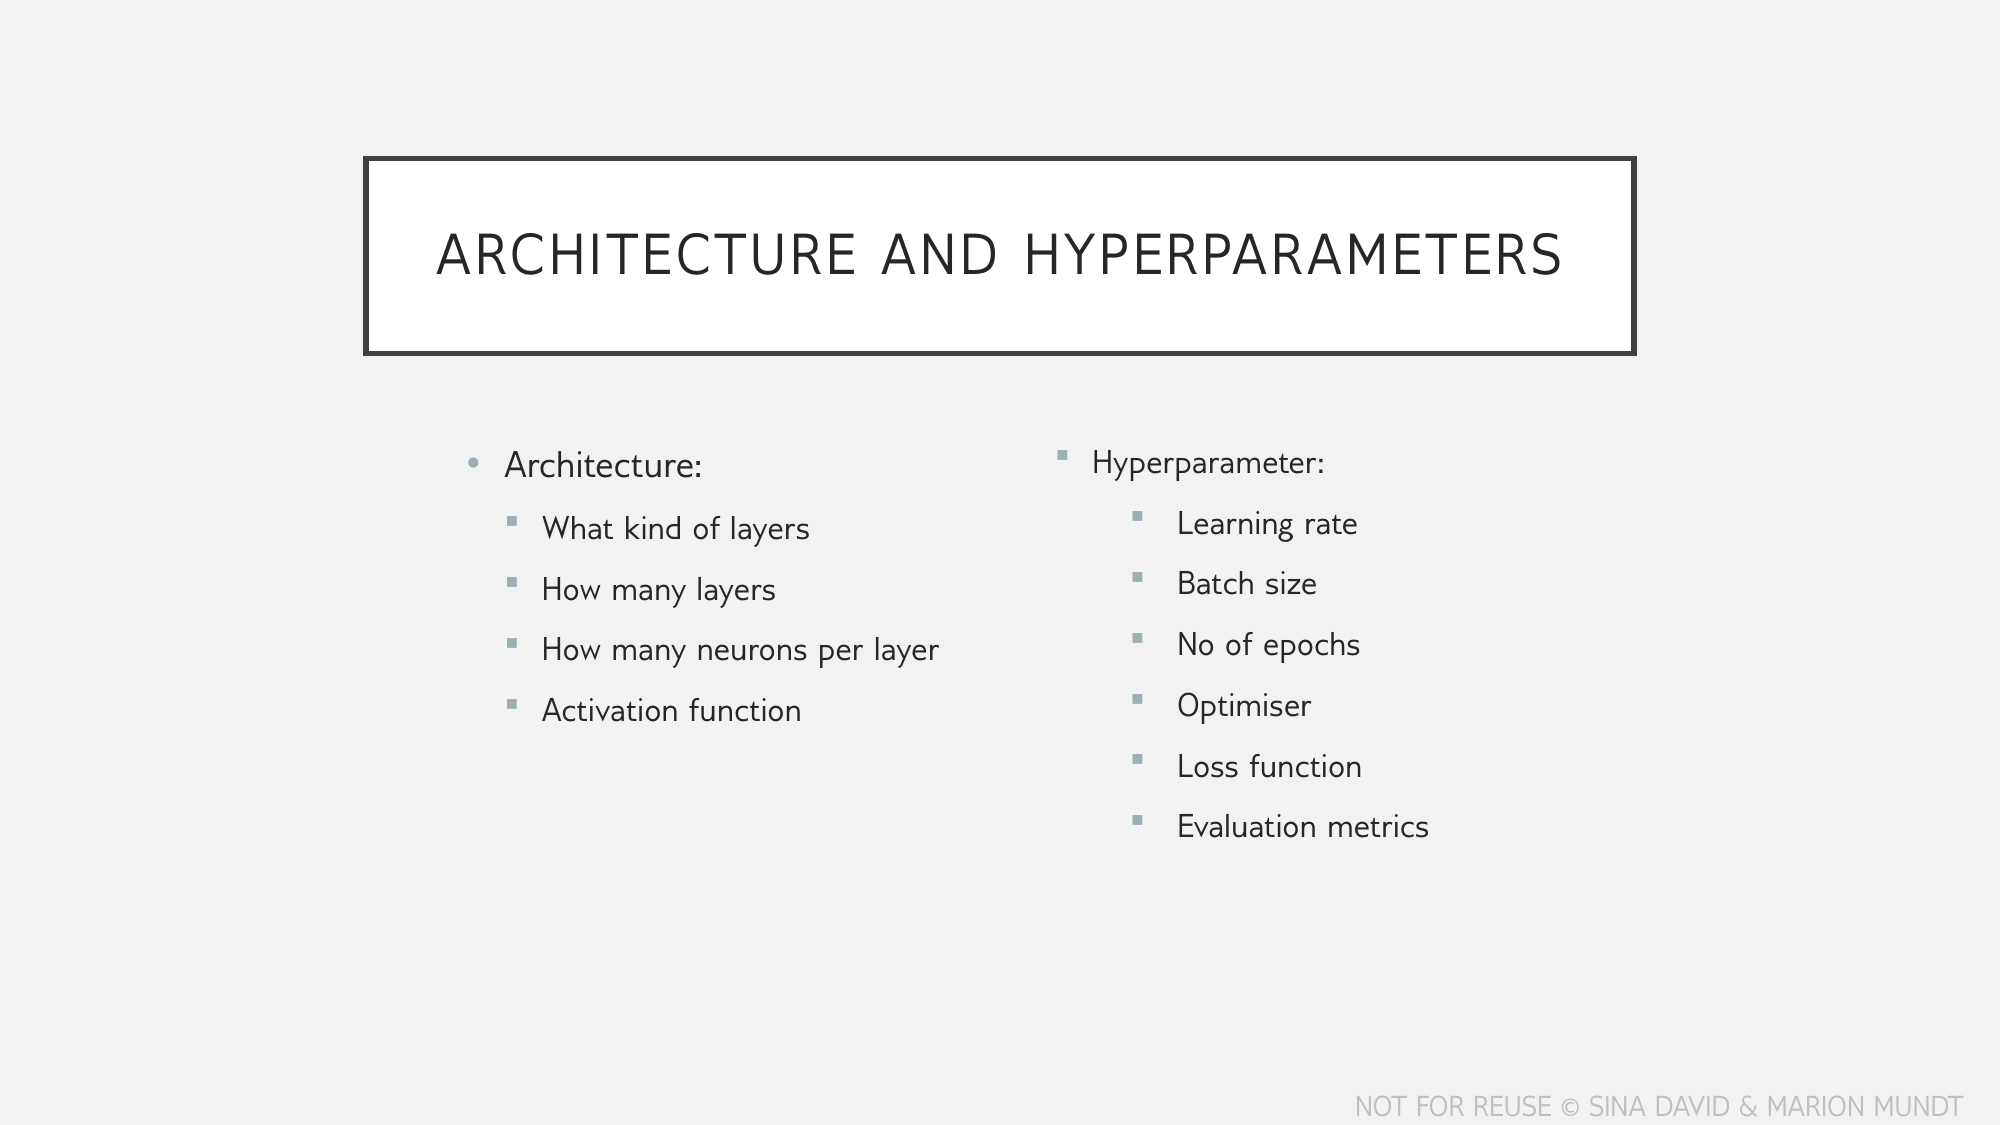

# Architecture and hyperparameters
Architecture:
What kind of layers
How many layers
How many neurons per layer
Activation function

Hyperparameter:
 Learning rate
 Batch size
 No of epochs
 Optimiser
 Loss function
 Evaluation metrics